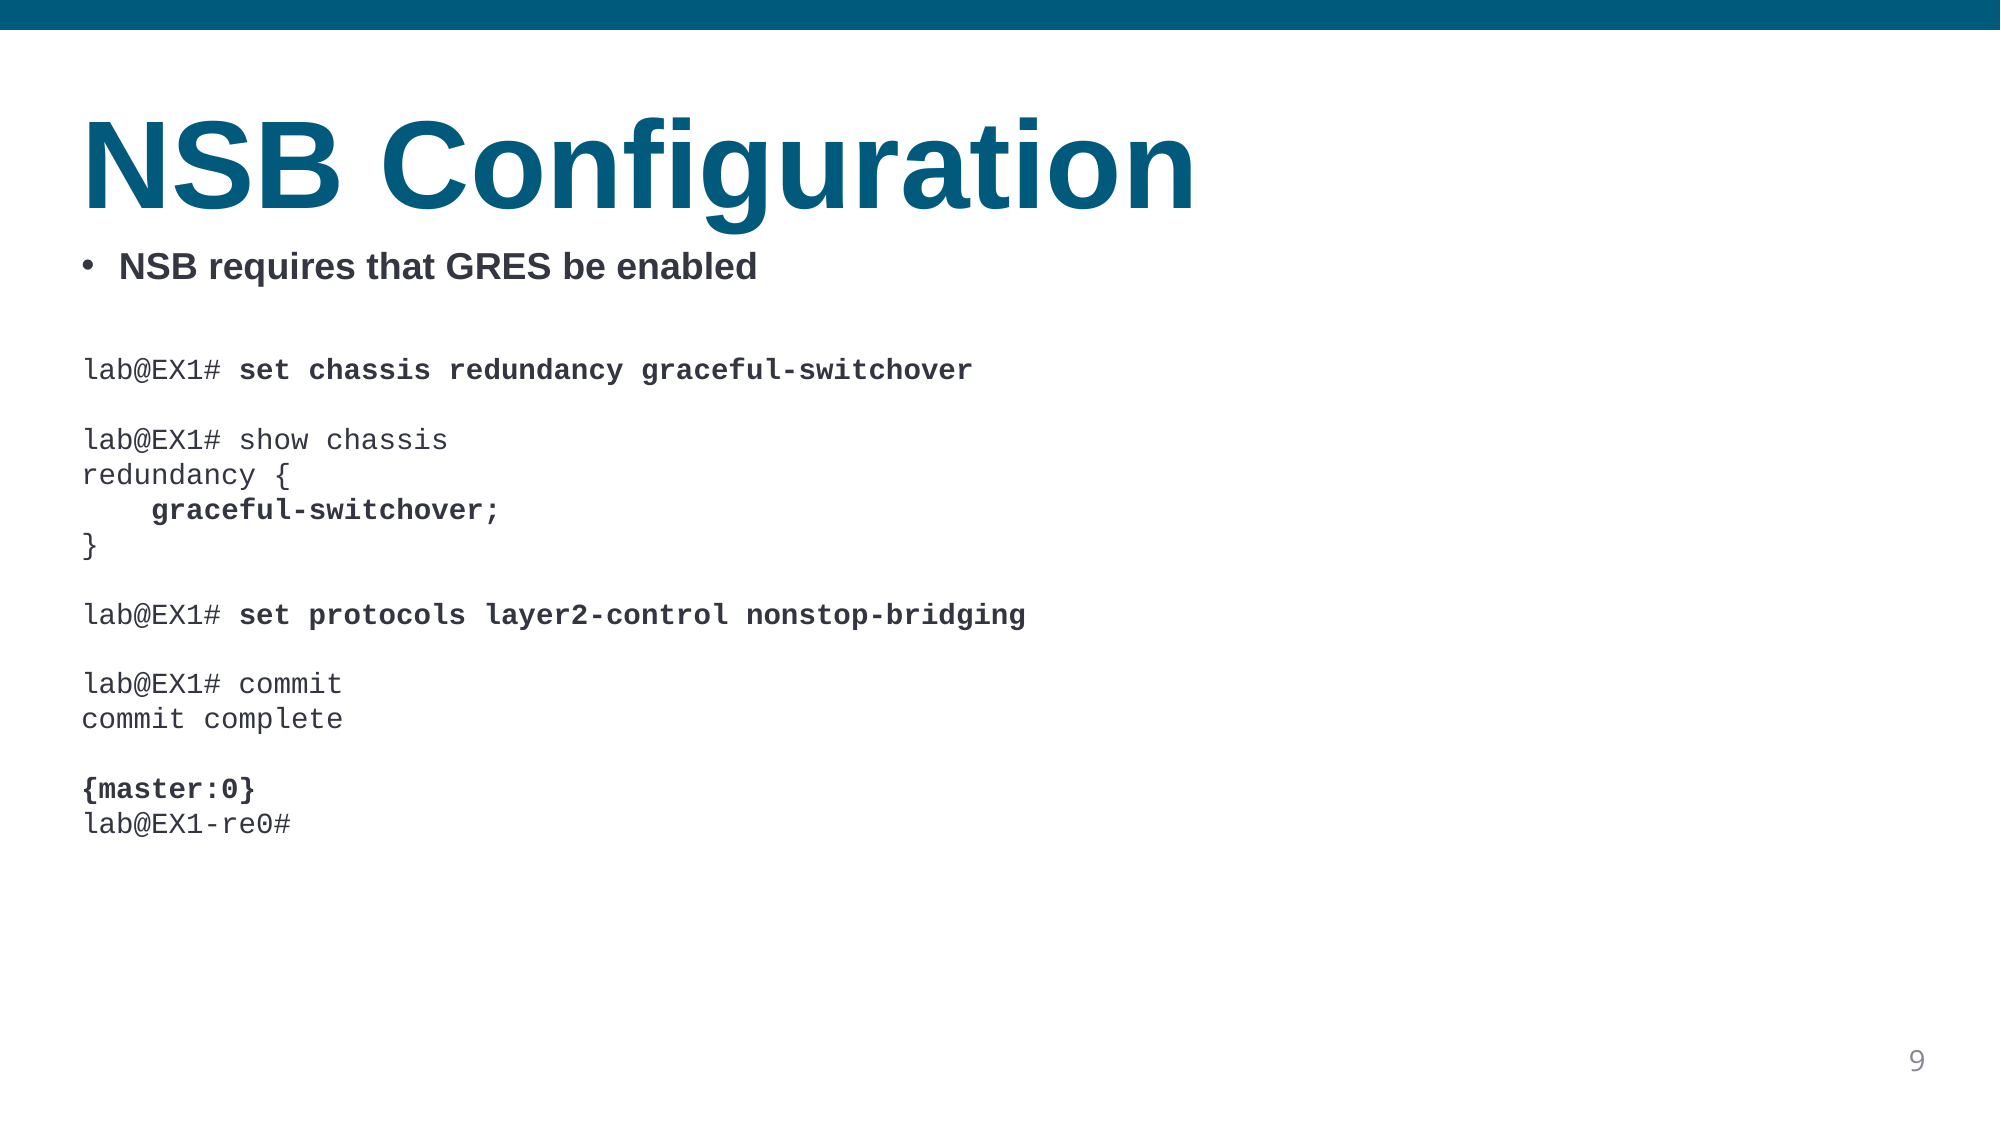

# NSB Configuration
NSB requires that GRES be enabled
lab@EX1# set chassis redundancy graceful-switchover

lab@EX1# show chassis
redundancy {
    graceful-switchover;
}

lab@EX1# set protocols layer2-control nonstop-bridging

lab@EX1# commit
commit complete

{master:0}
lab@EX1-re0#